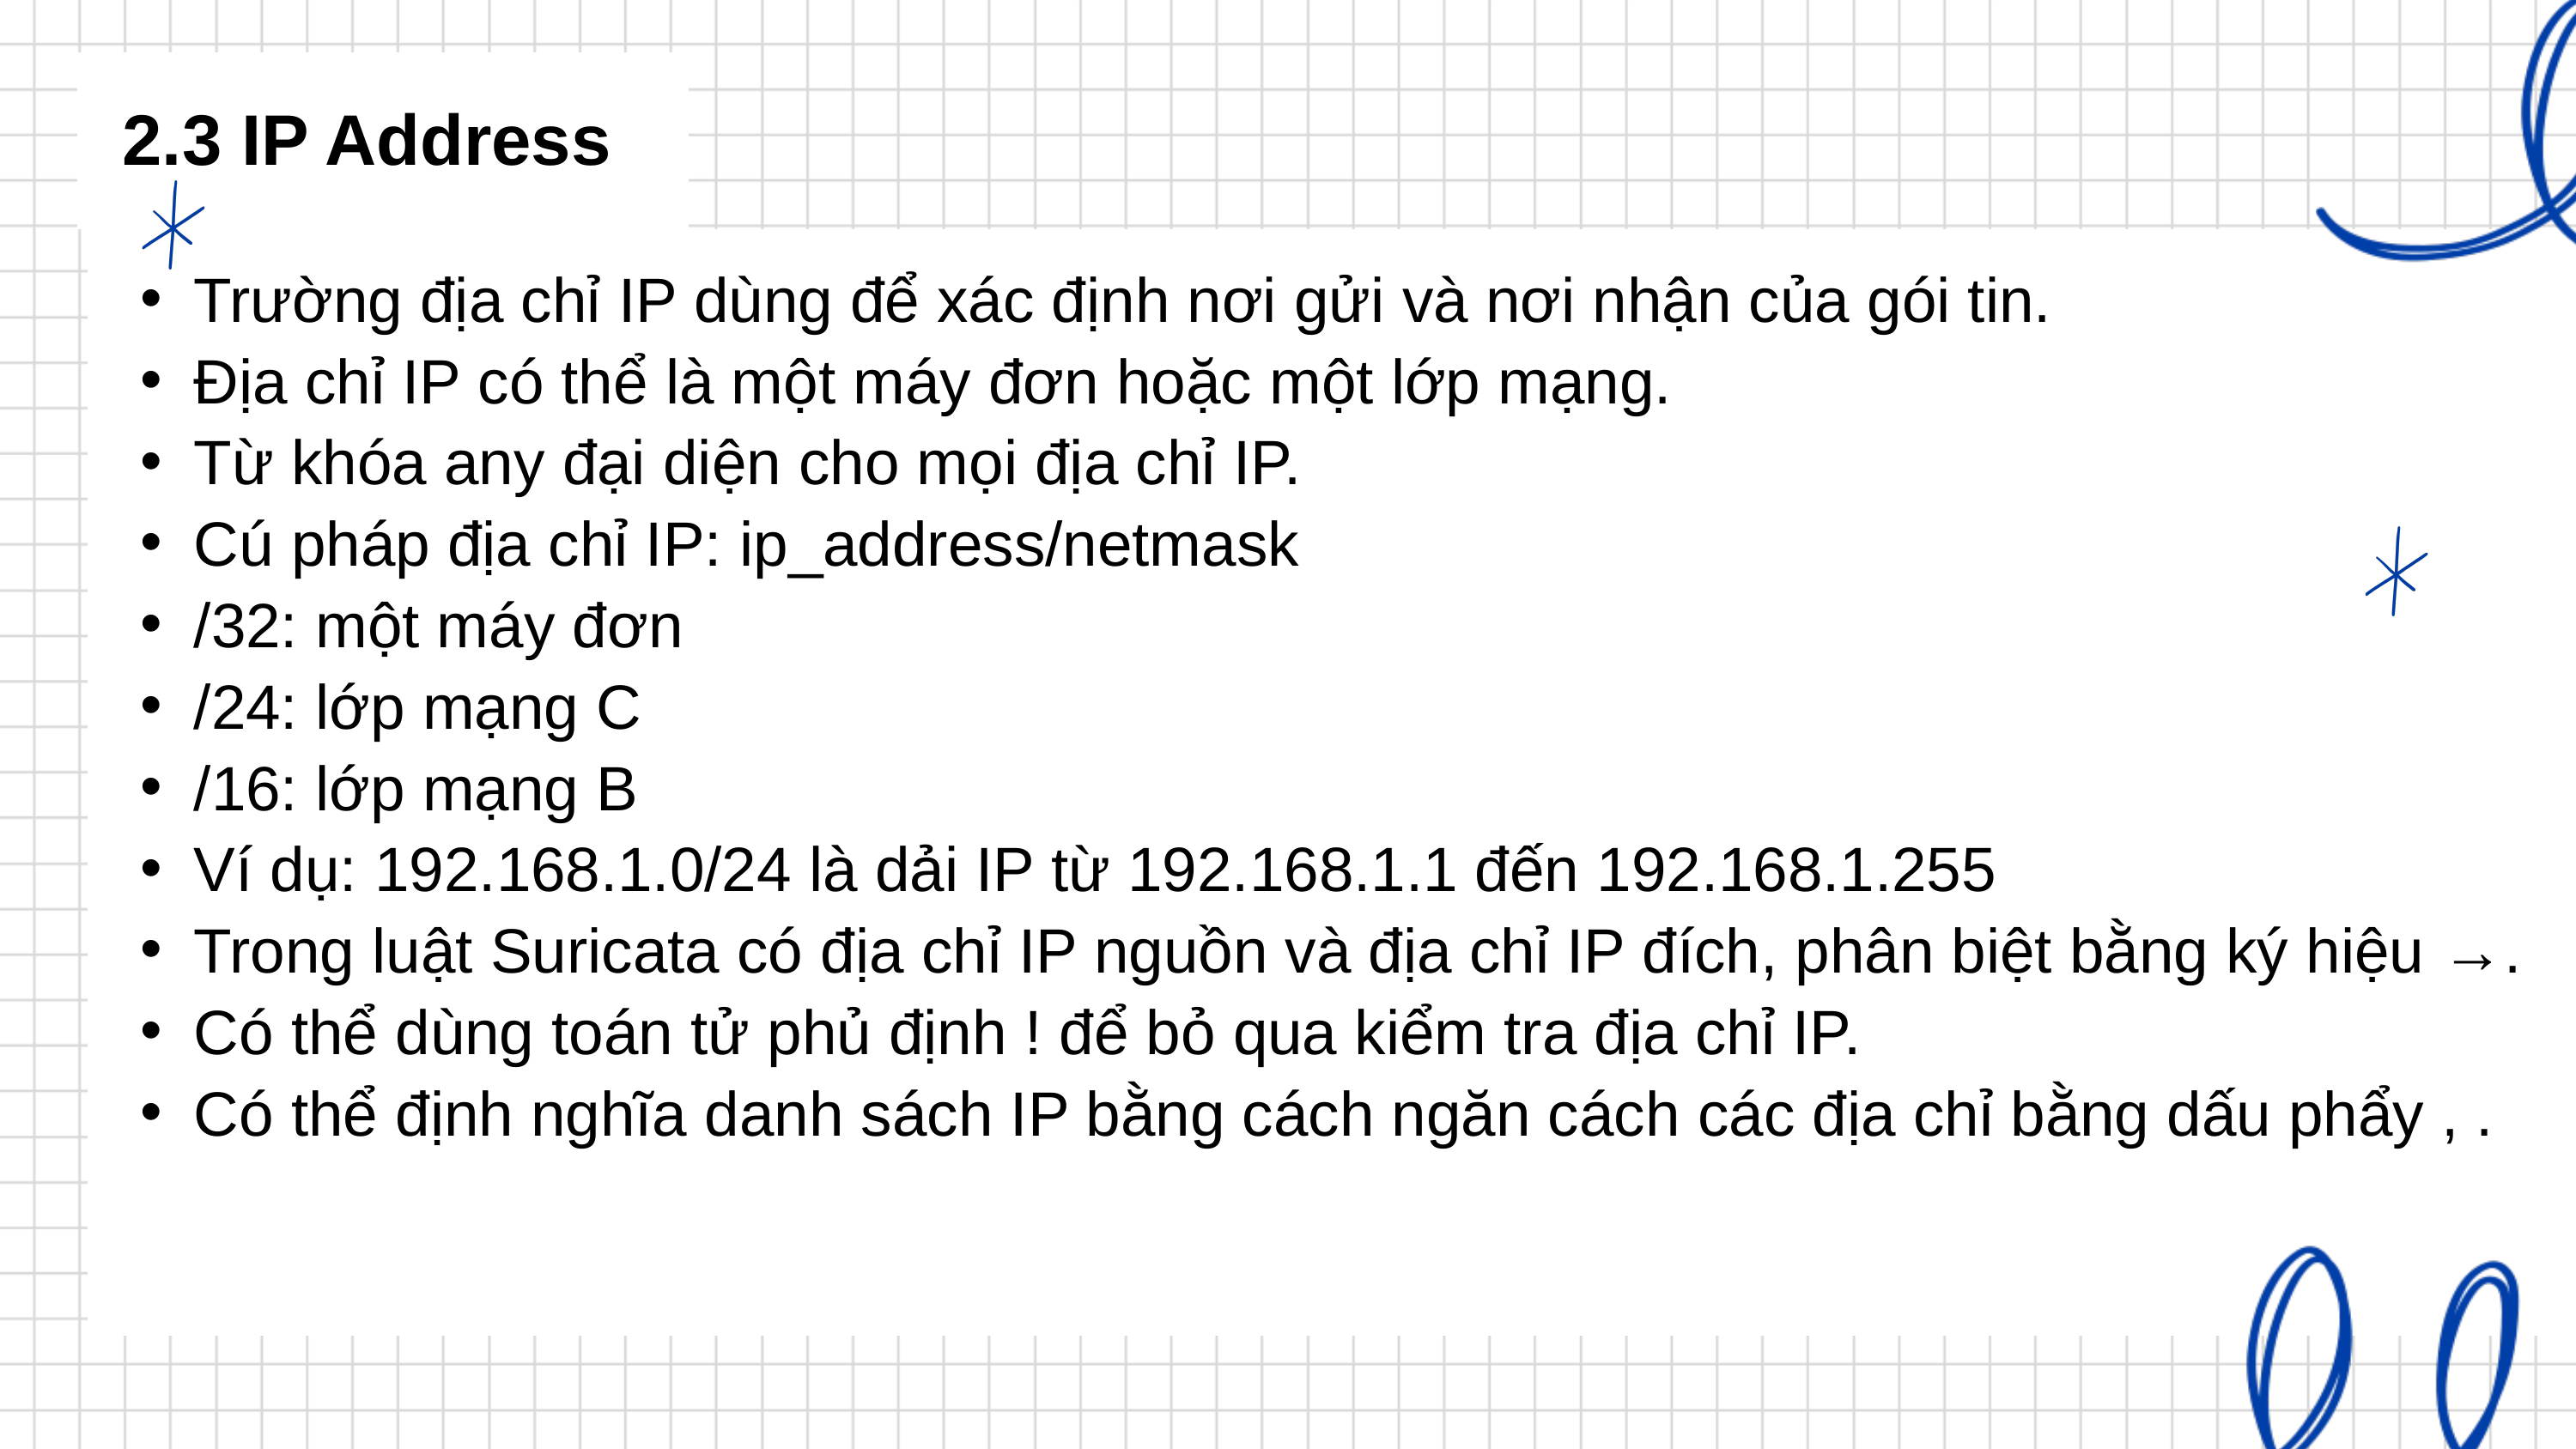

2.3 IP Address

Trường địa chỉ IP dùng để xác định nơi gửi và nơi nhận của gói tin.
Địa chỉ IP có thể là một máy đơn hoặc một lớp mạng.
Từ khóa any đại diện cho mọi địa chỉ IP.
Cú pháp địa chỉ IP: ip_address/netmask
/32: một máy đơn
/24: lớp mạng C
/16: lớp mạng B
Ví dụ: 192.168.1.0/24 là dải IP từ 192.168.1.1 đến 192.168.1.255
Trong luật Suricata có địa chỉ IP nguồn và địa chỉ IP đích, phân biệt bằng ký hiệu →.
Có thể dùng toán tử phủ định ! để bỏ qua kiểm tra địa chỉ IP.
Có thể định nghĩa danh sách IP bằng cách ngăn cách các địa chỉ bằng dấu phẩy , .